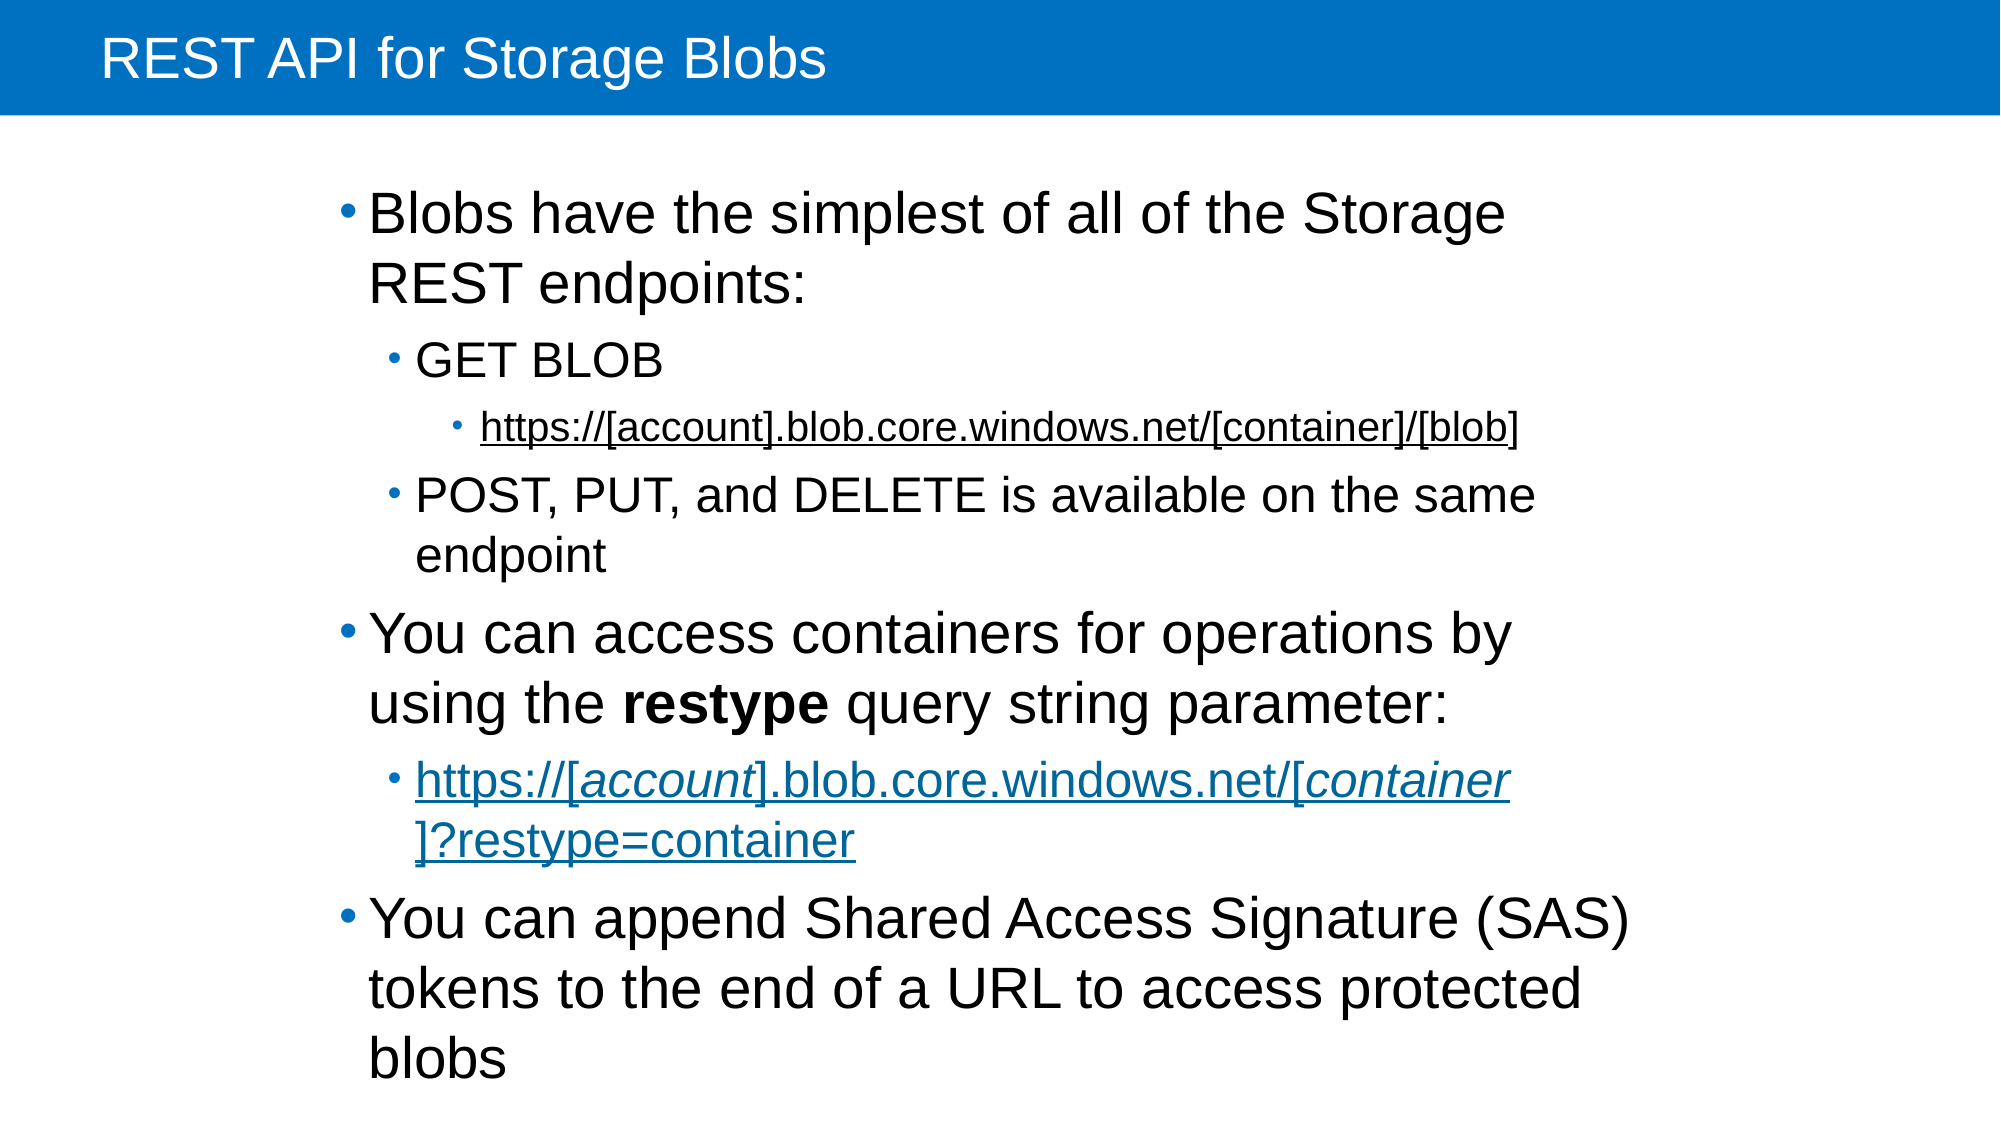

# REST API for Storage Blobs
Blobs have the simplest of all of the Storage REST endpoints:
GET BLOB
https://[account].blob.core.windows.net/[container]/[blob]
POST, PUT, and DELETE is available on the same endpoint
You can access containers for operations by using the restype query string parameter:
https://[account].blob.core.windows.net/[container]?restype=container
You can append Shared Access Signature (SAS) tokens to the end of a URL to access protected blobs